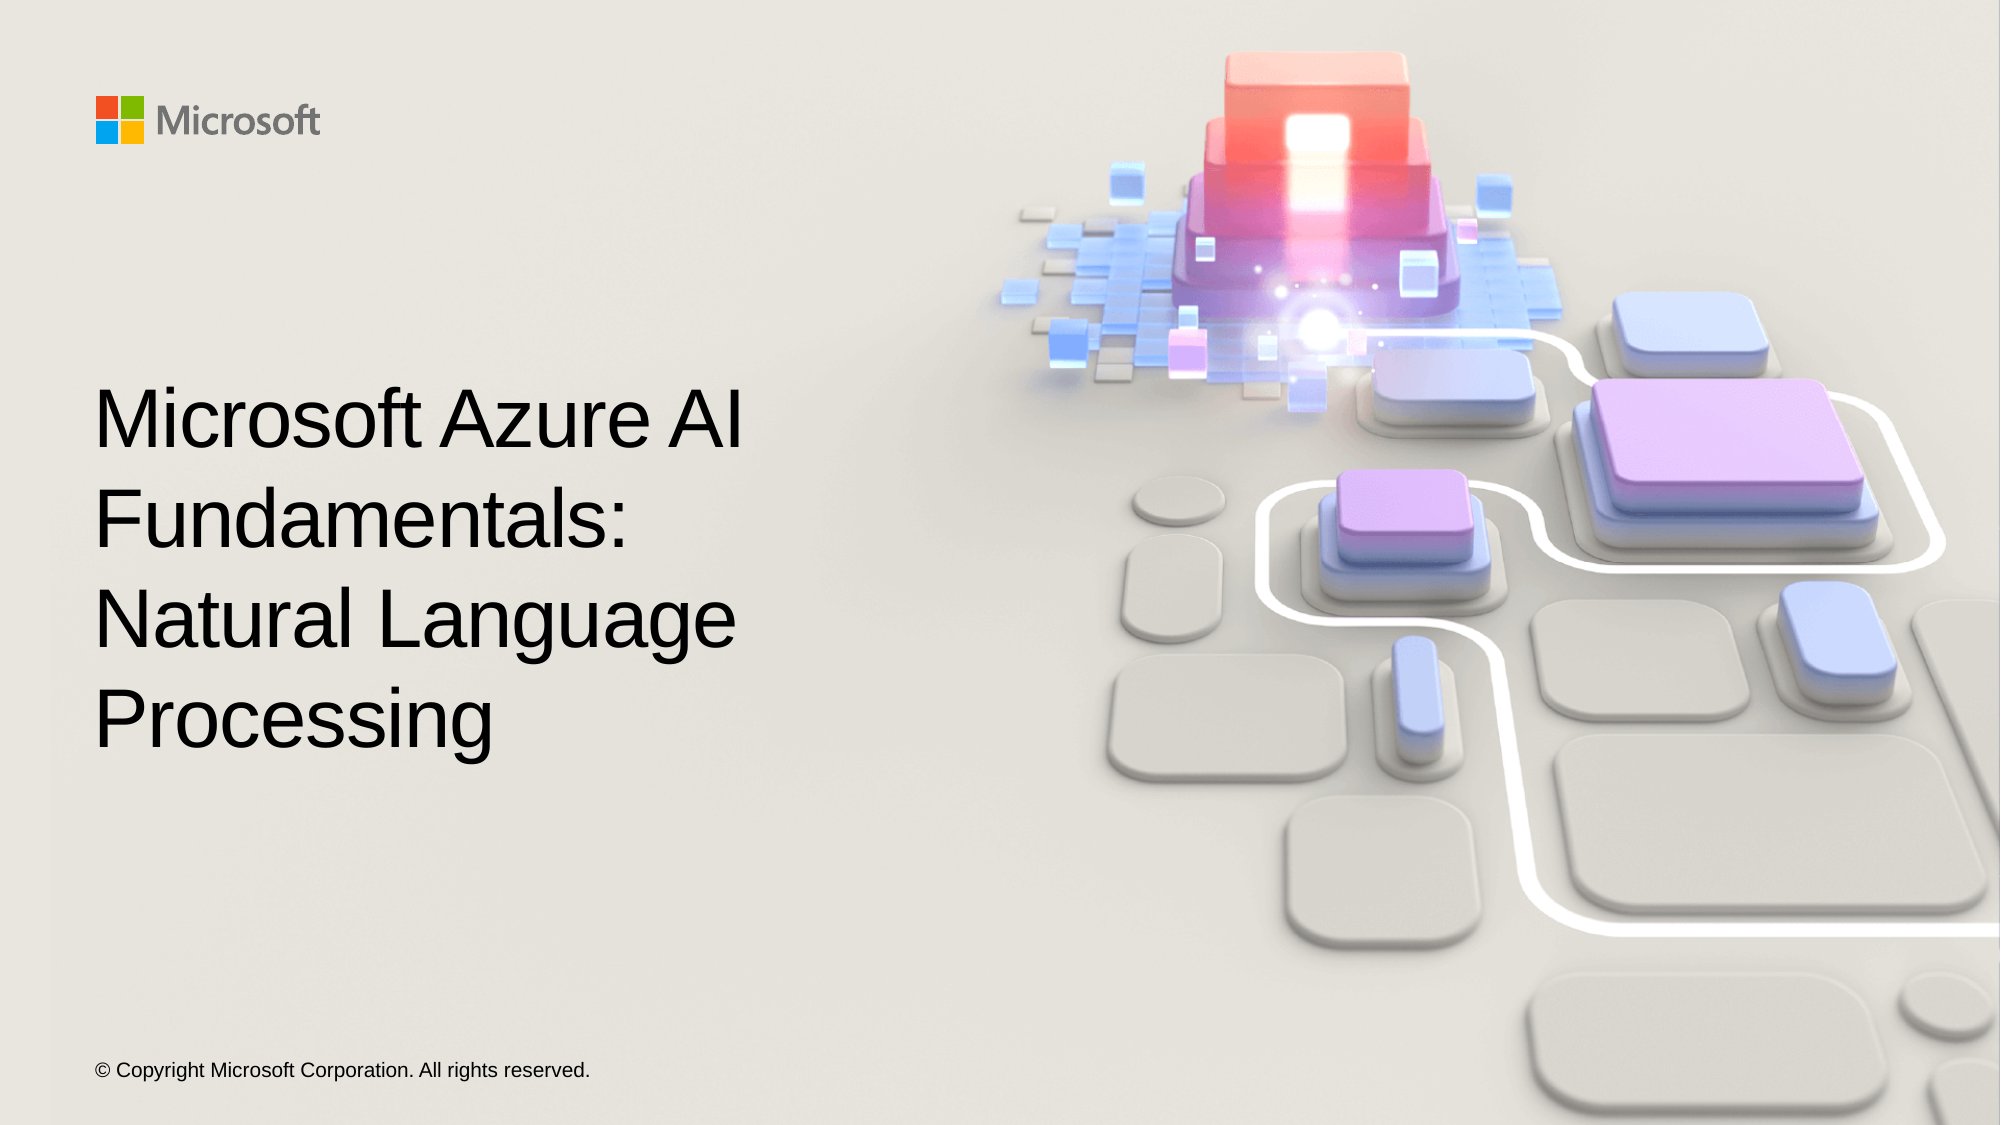

# Microsoft Azure AI Fundamentals: Natural Language Processing